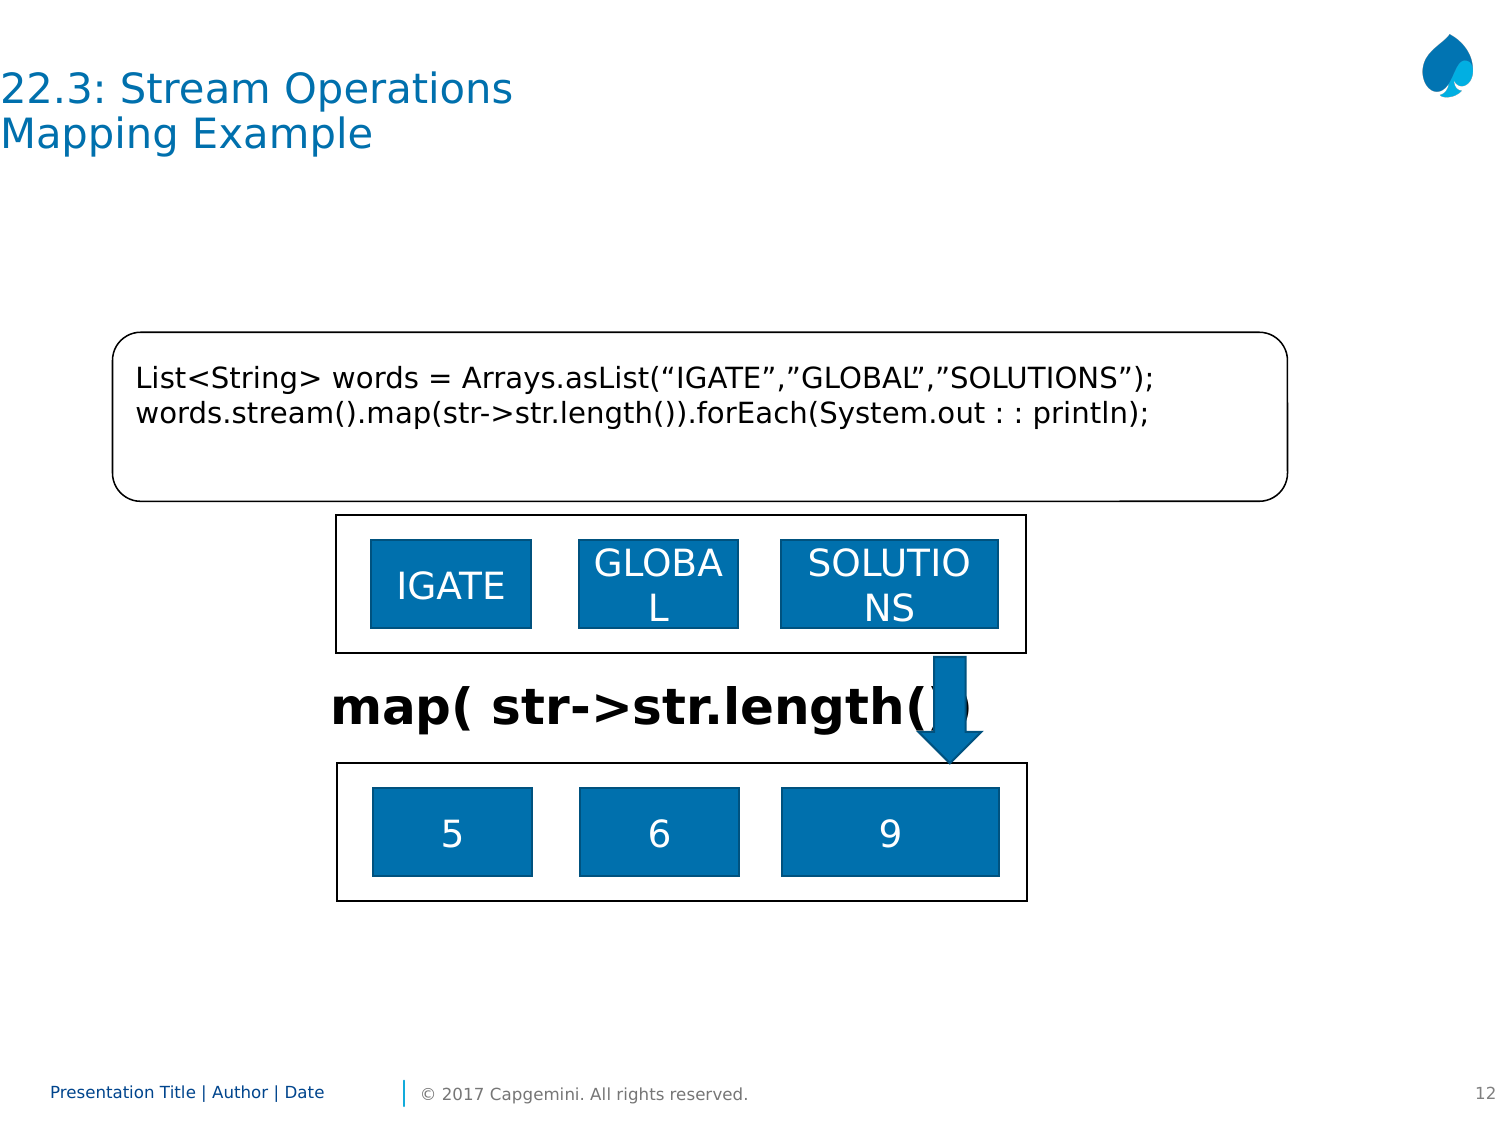

22.3: Stream Operations
Mapping Example
List<String> words = Arrays.asList(“IGATE”,”GLOBAL”,”SOLUTIONS”);
words.stream().map(str->str.length()).forEach(System.out : : println);

IGATE
GLOBAL
SOLUTIONS

map( str->str.length())

5
6
9